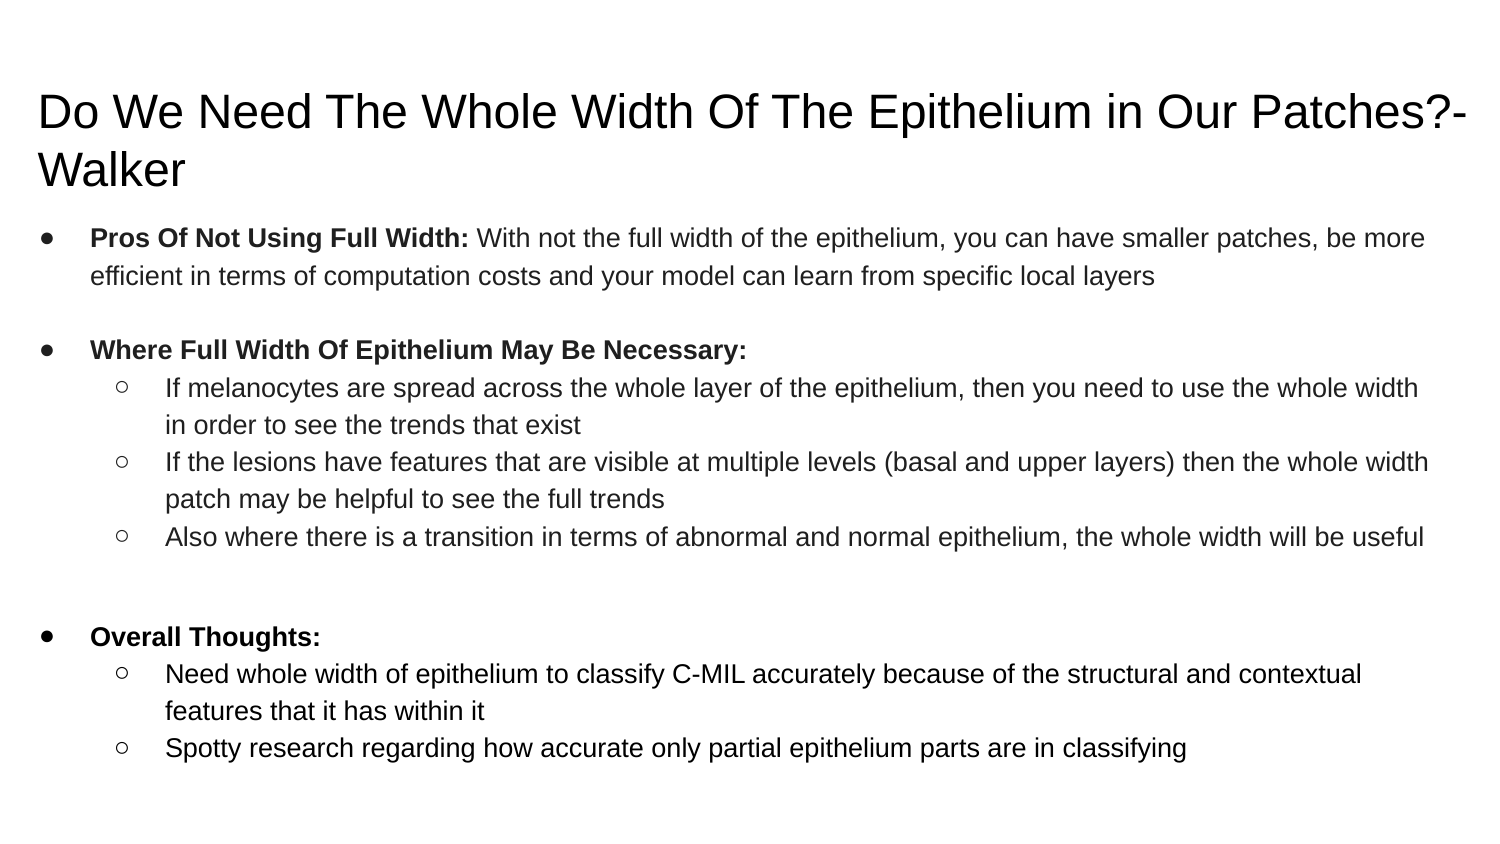

# Do We Need The Whole Width Of The Epithelium in Our Patches?- Walker
Pros Of Not Using Full Width: With not the full width of the epithelium, you can have smaller patches, be more efficient in terms of computation costs and your model can learn from specific local layers

Where Full Width Of Epithelium May Be Necessary:
If melanocytes are spread across the whole layer of the epithelium, then you need to use the whole width in order to see the trends that exist
If the lesions have features that are visible at multiple levels (basal and upper layers) then the whole width patch may be helpful to see the full trends
Also where there is a transition in terms of abnormal and normal epithelium, the whole width will be useful

Overall Thoughts:
Need whole width of epithelium to classify C-MIL accurately because of the structural and contextual features that it has within it
Spotty research regarding how accurate only partial epithelium parts are in classifying